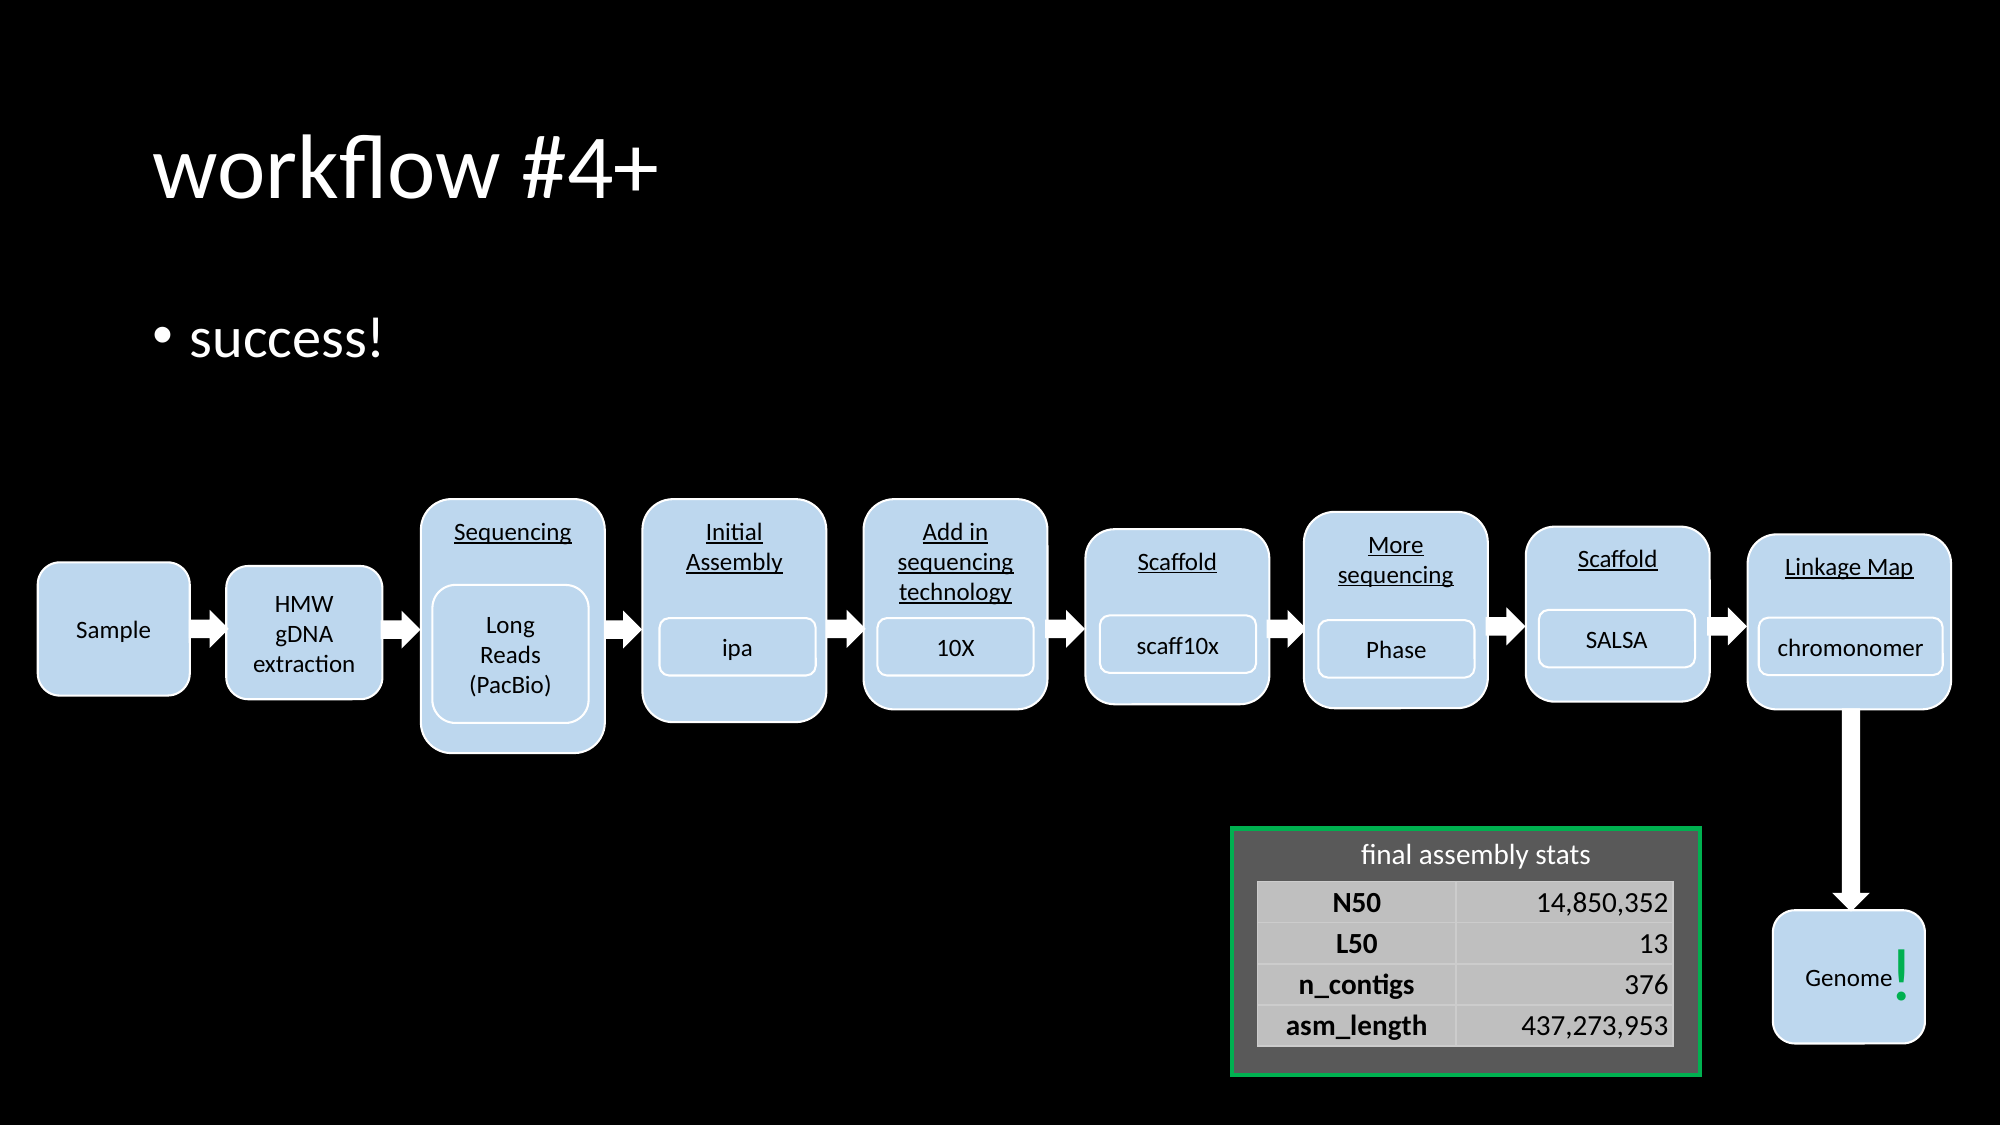

# workflow #4+
success!
Sequencing

Initial Assembly

Add in sequencing technology

More sequencing

Scaffold

Scaffold

Linkage Map

Sample
HMW gDNA extraction
Long Reads
(PacBio)

SALSA

scaff10x
chromonomer
ipa
10X
Phase

final assembly stats
| N50 | 14,850,352 |
| --- | --- |
| L50 | 13 |
| n\_contigs | 376 |
| asm\_length | 437,273,953 |
Genome
!